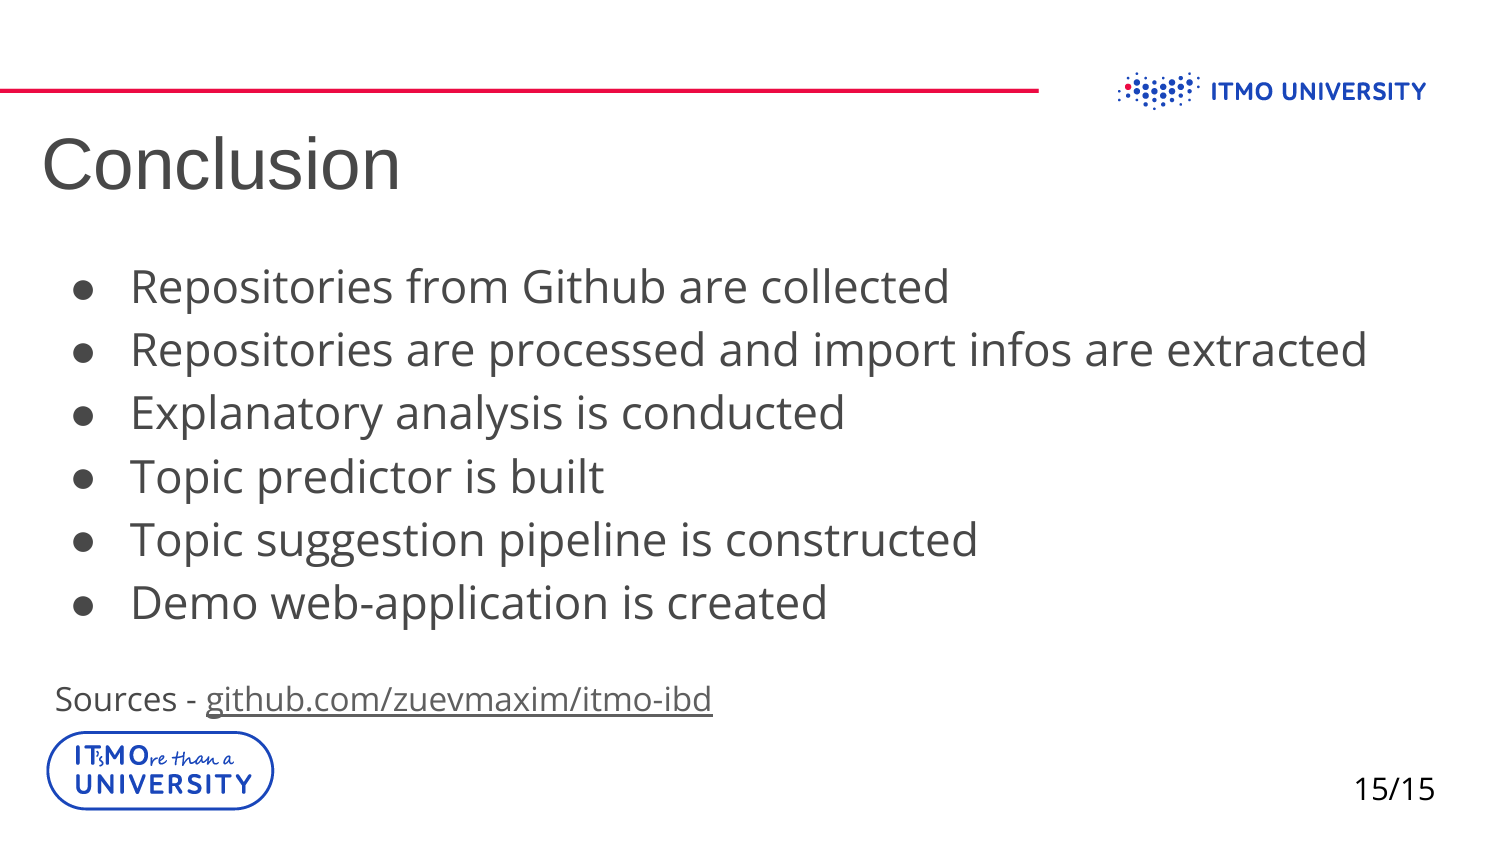

Conclusion
Repositories from Github are collected
Repositories are processed and import infos are extracted
Explanatory analysis is conducted
Topic predictor is built
Topic suggestion pipeline is constructed
Demo web-application is created

Sources - github.com/zuevmaxim/itmo-ibd

15/15